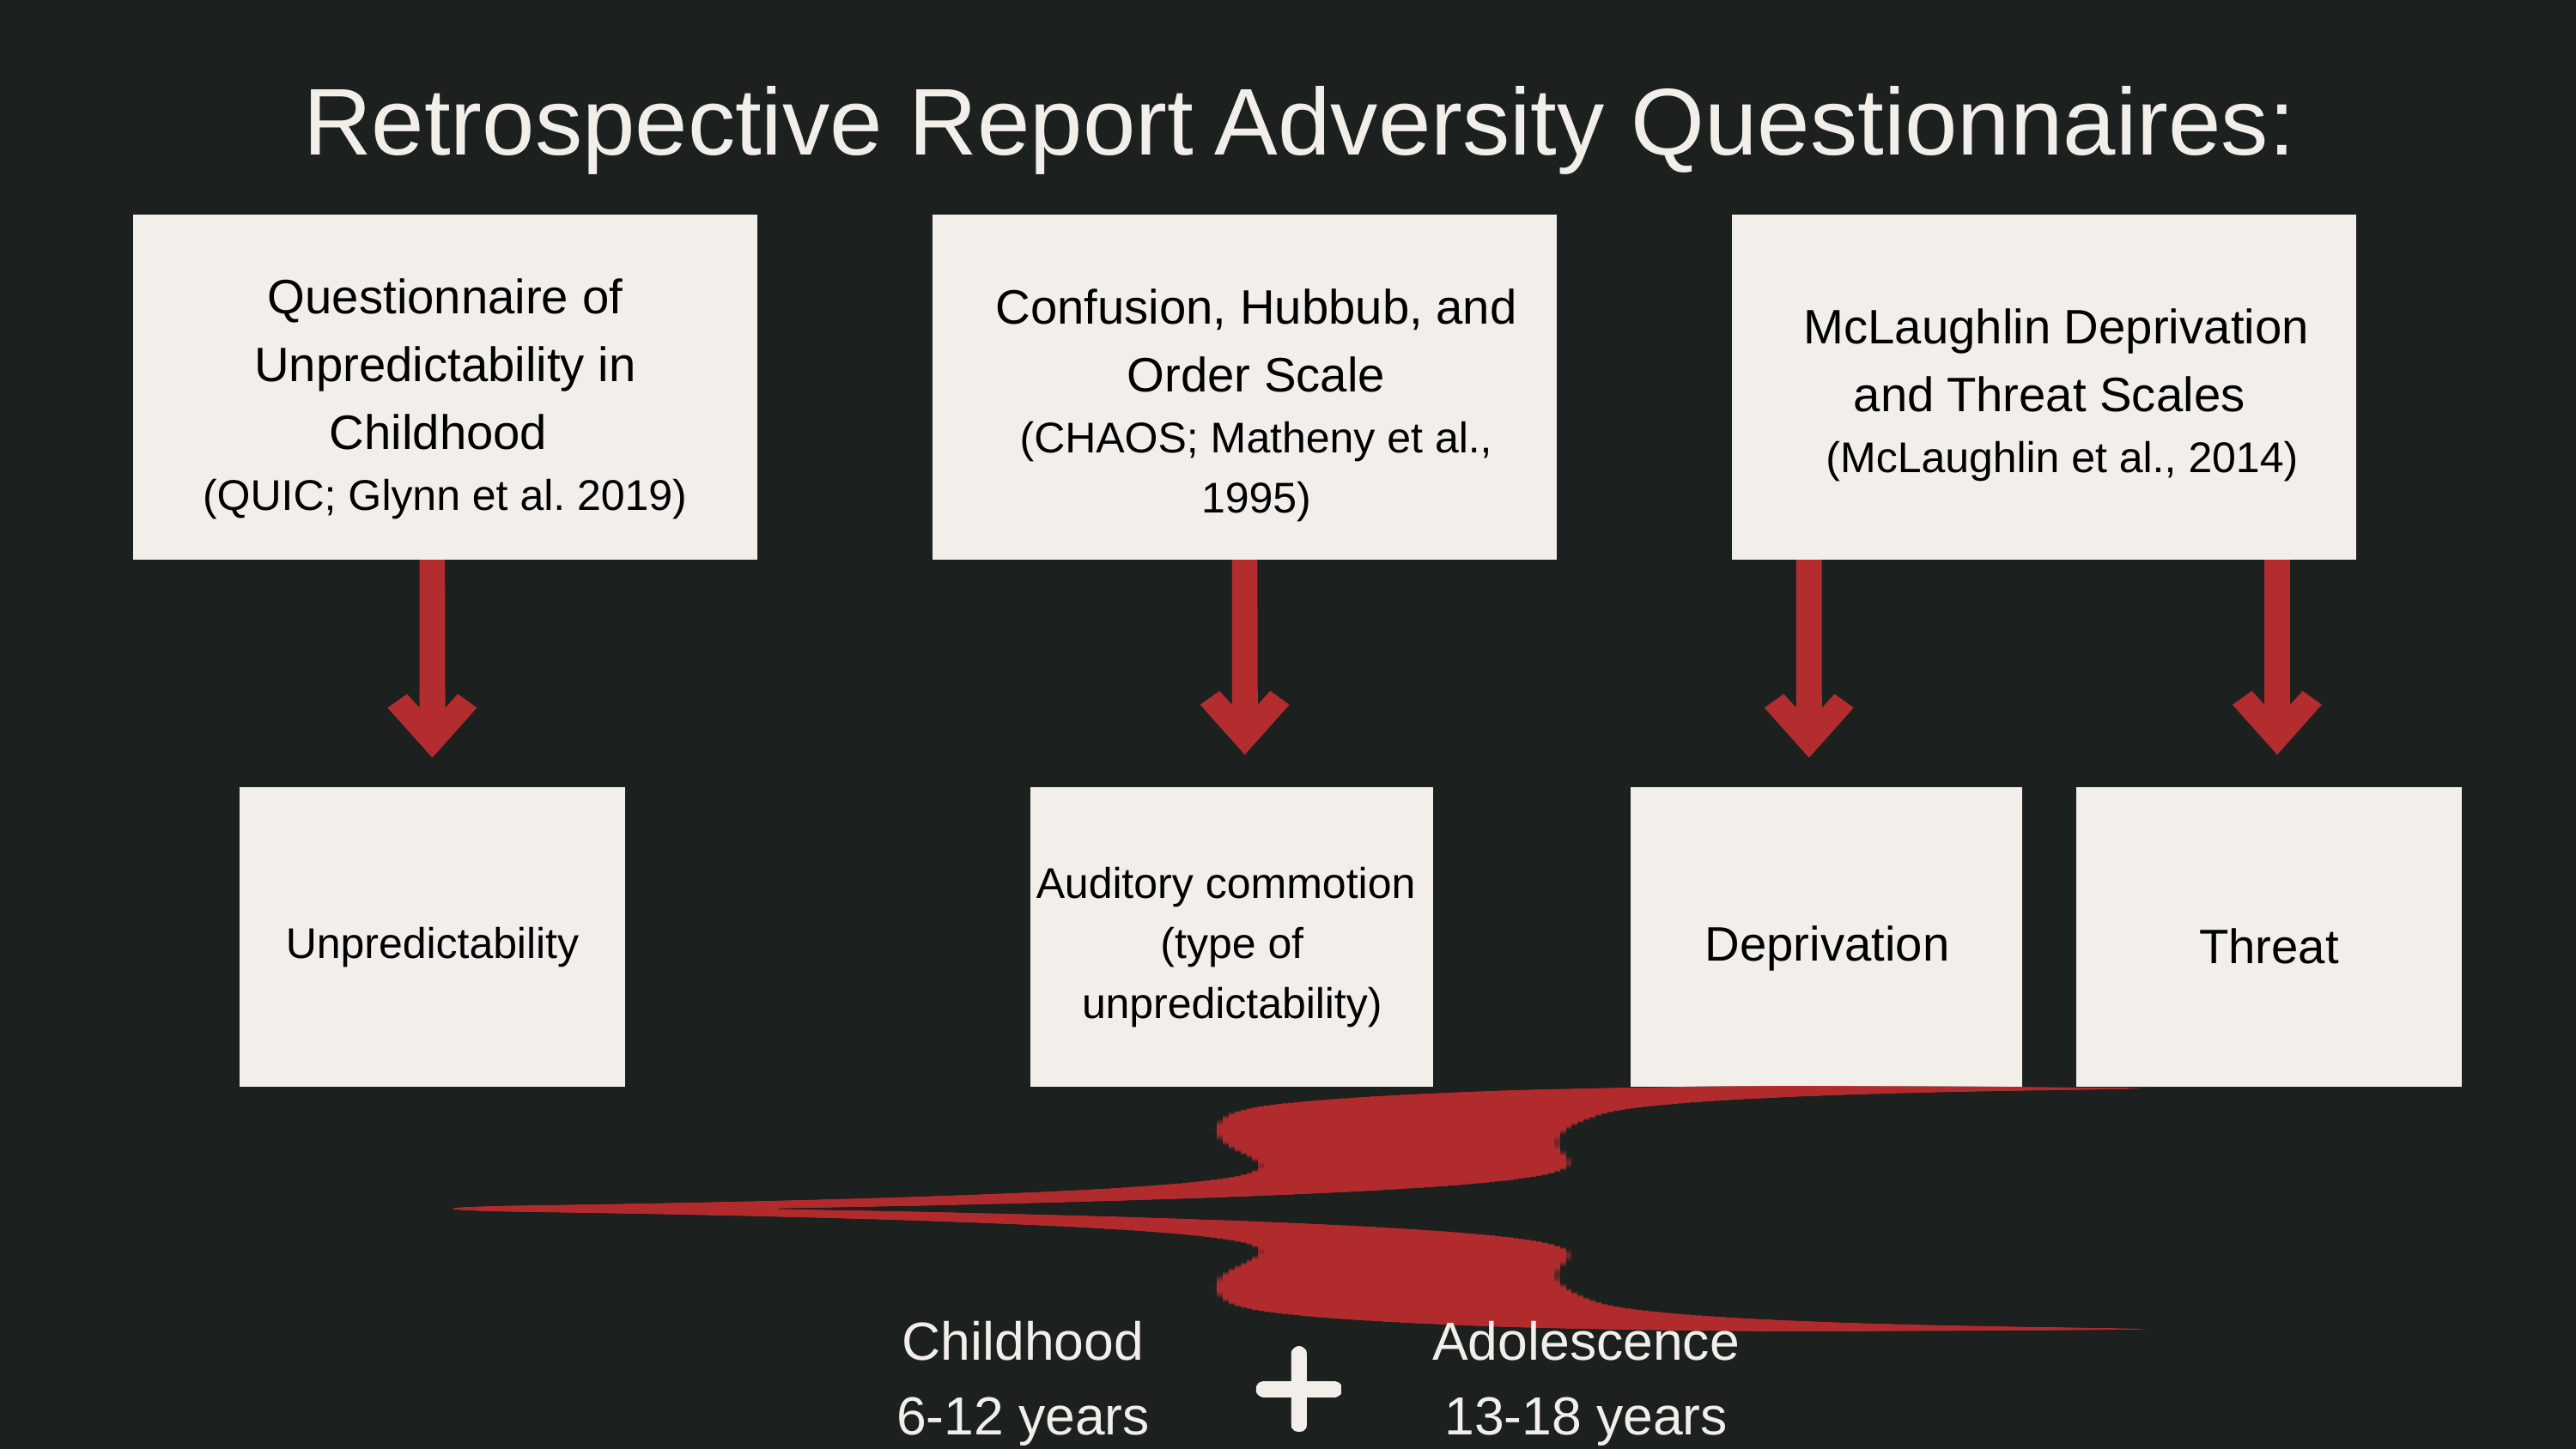

Retrospective Report Adversity Questionnaires:

McLaughlin Deprivation and Threat Scales
 (McLaughlin et al., 2014)

Questionnaire of Unpredictability in Childhood
(QUIC; Glynn et al. 2019)

Confusion, Hubbub, and Order Scale
(CHAOS; Matheny et al., 1995)

Deprivation

Unpredictability

Auditory commotion
(type of unpredictability)

Threat
Childhood
6-12 years
Adolescence
13-18 years